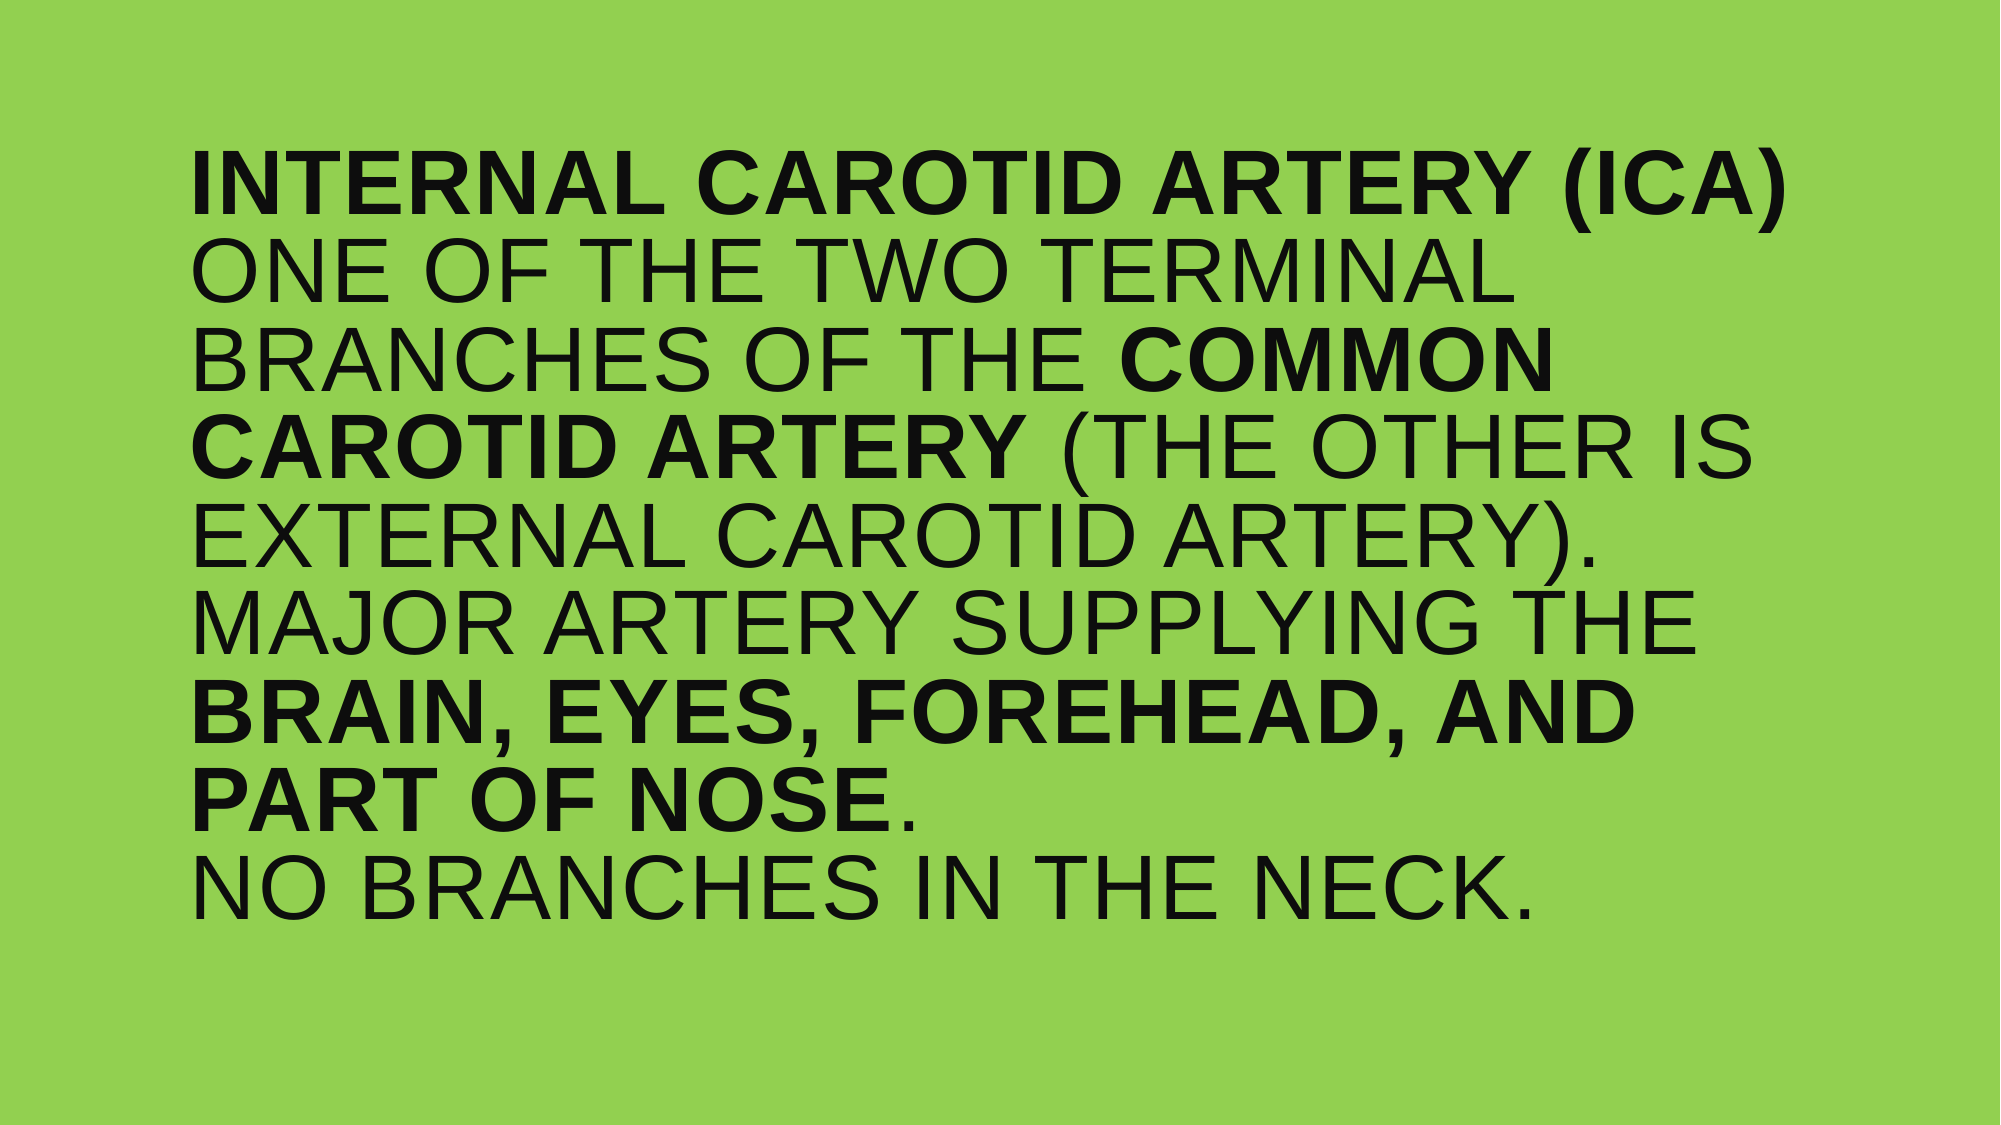

# Internal Carotid Artery (ICA) One of the two terminal branches of the common carotid artery (the other is external carotid artery). Major artery supplying the brain, eyes, forehead, and part of nose. No branches in the neck.